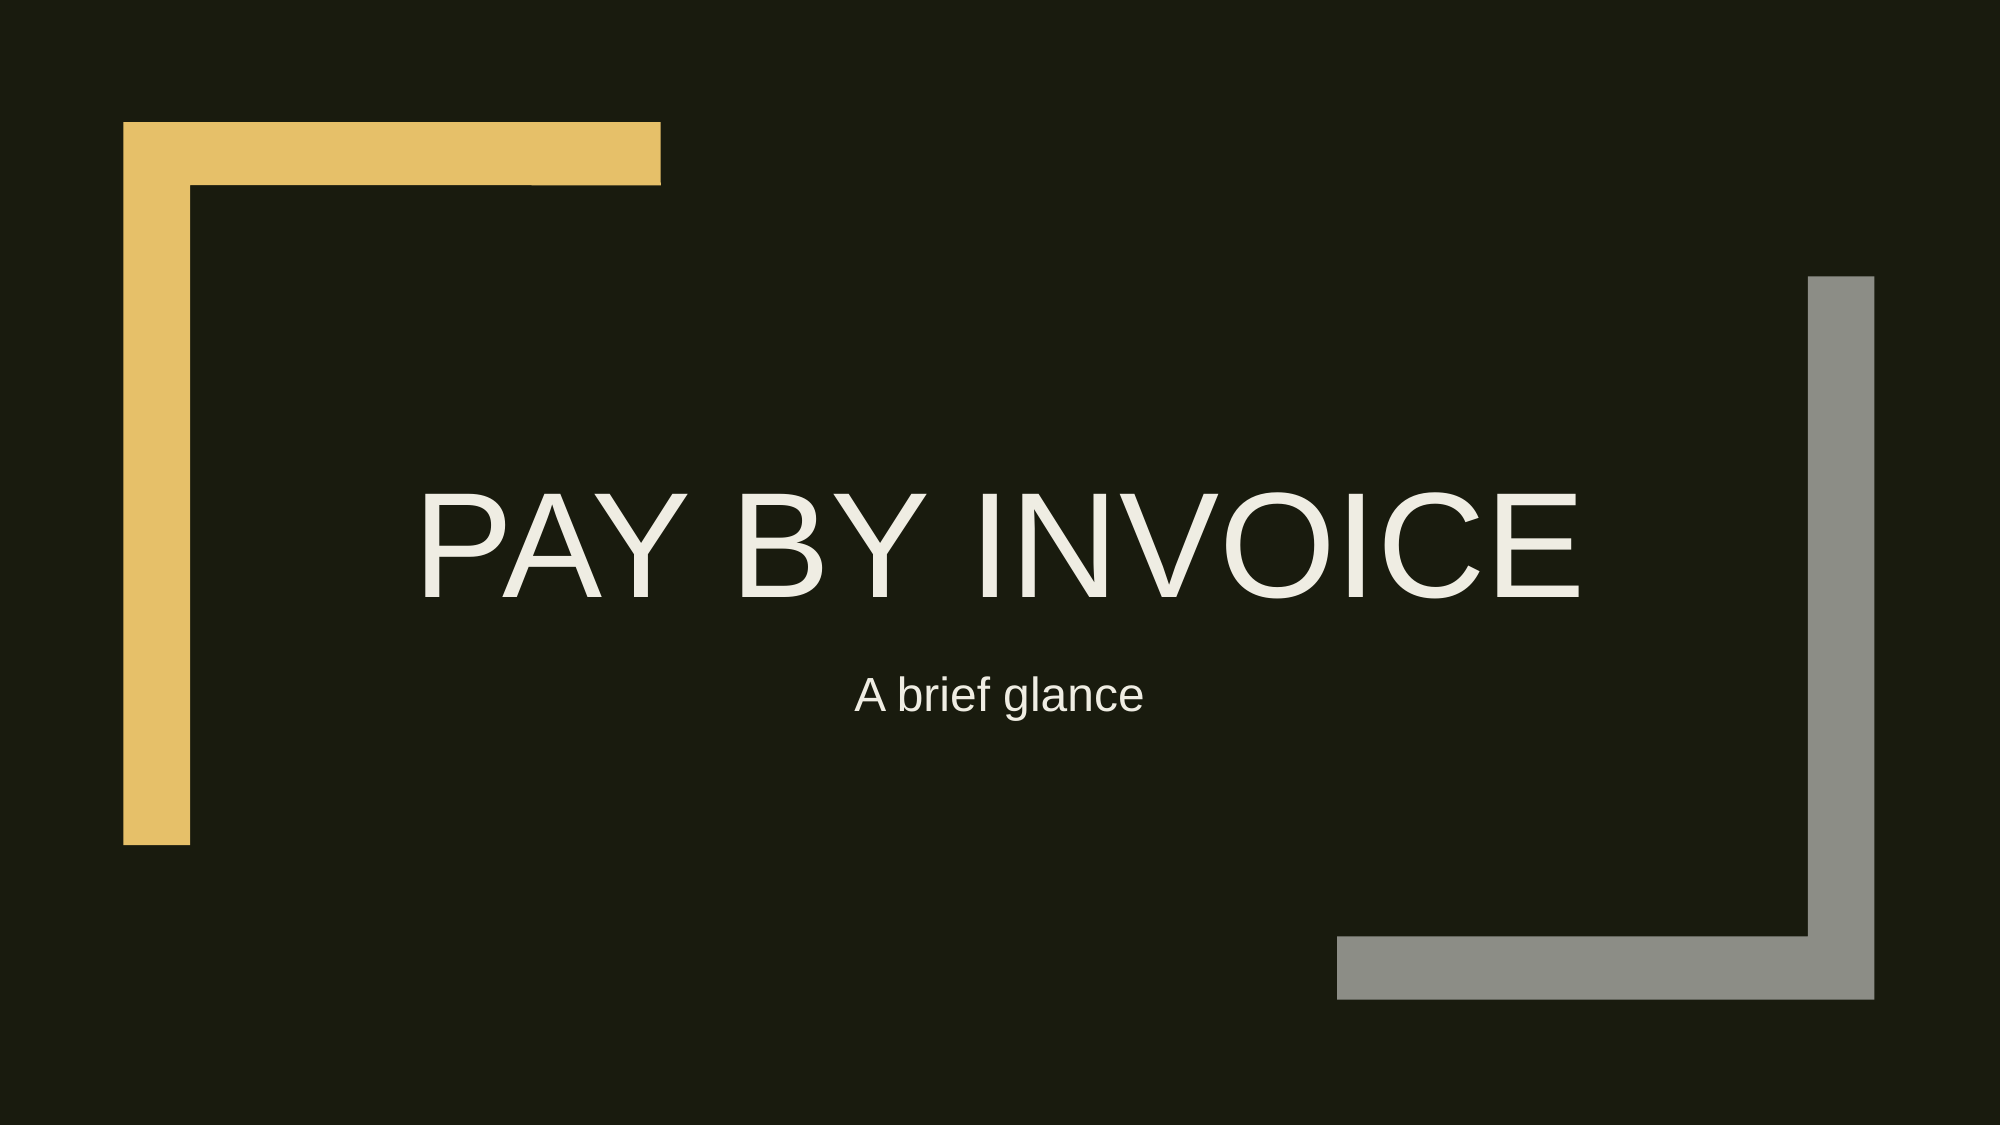

# Pay by invoice
A brief glance